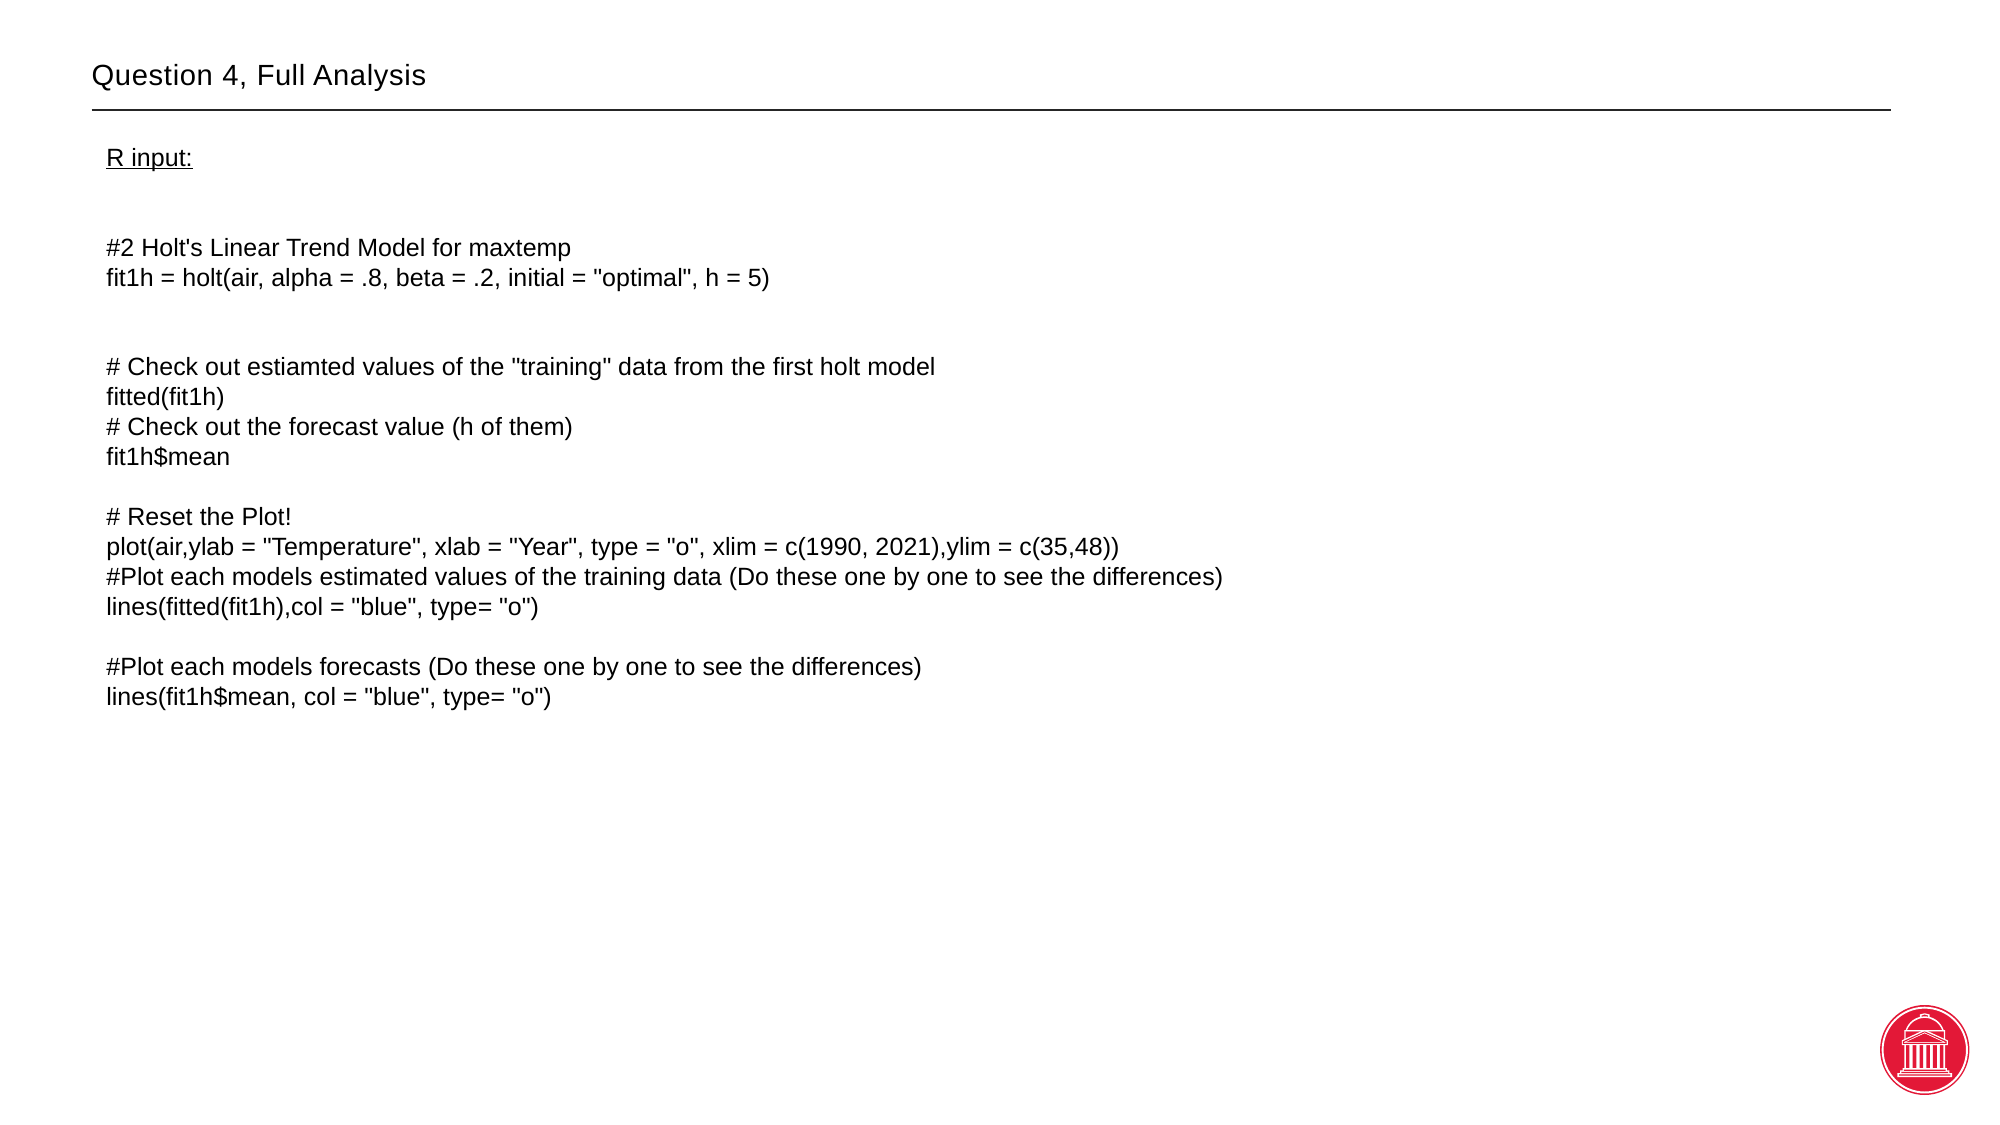

# Question 4, Full Analysis
R input:

#2 Holt's Linear Trend Model for maxtemp
fit1h = holt(air, alpha = .8, beta = .2, initial = "optimal", h = 5)

# Check out estiamted values of the "training" data from the first holt model
fitted(fit1h)
# Check out the forecast value (h of them)
fit1h$mean

# Reset the Plot!
plot(air,ylab = "Temperature", xlab = "Year", type = "o", xlim = c(1990, 2021),ylim = c(35,48))
#Plot each models estimated values of the training data (Do these one by one to see the differences)
lines(fitted(fit1h),col = "blue", type= "o")

#Plot each models forecasts (Do these one by one to see the differences)
lines(fit1h$mean, col = "blue", type= "o")